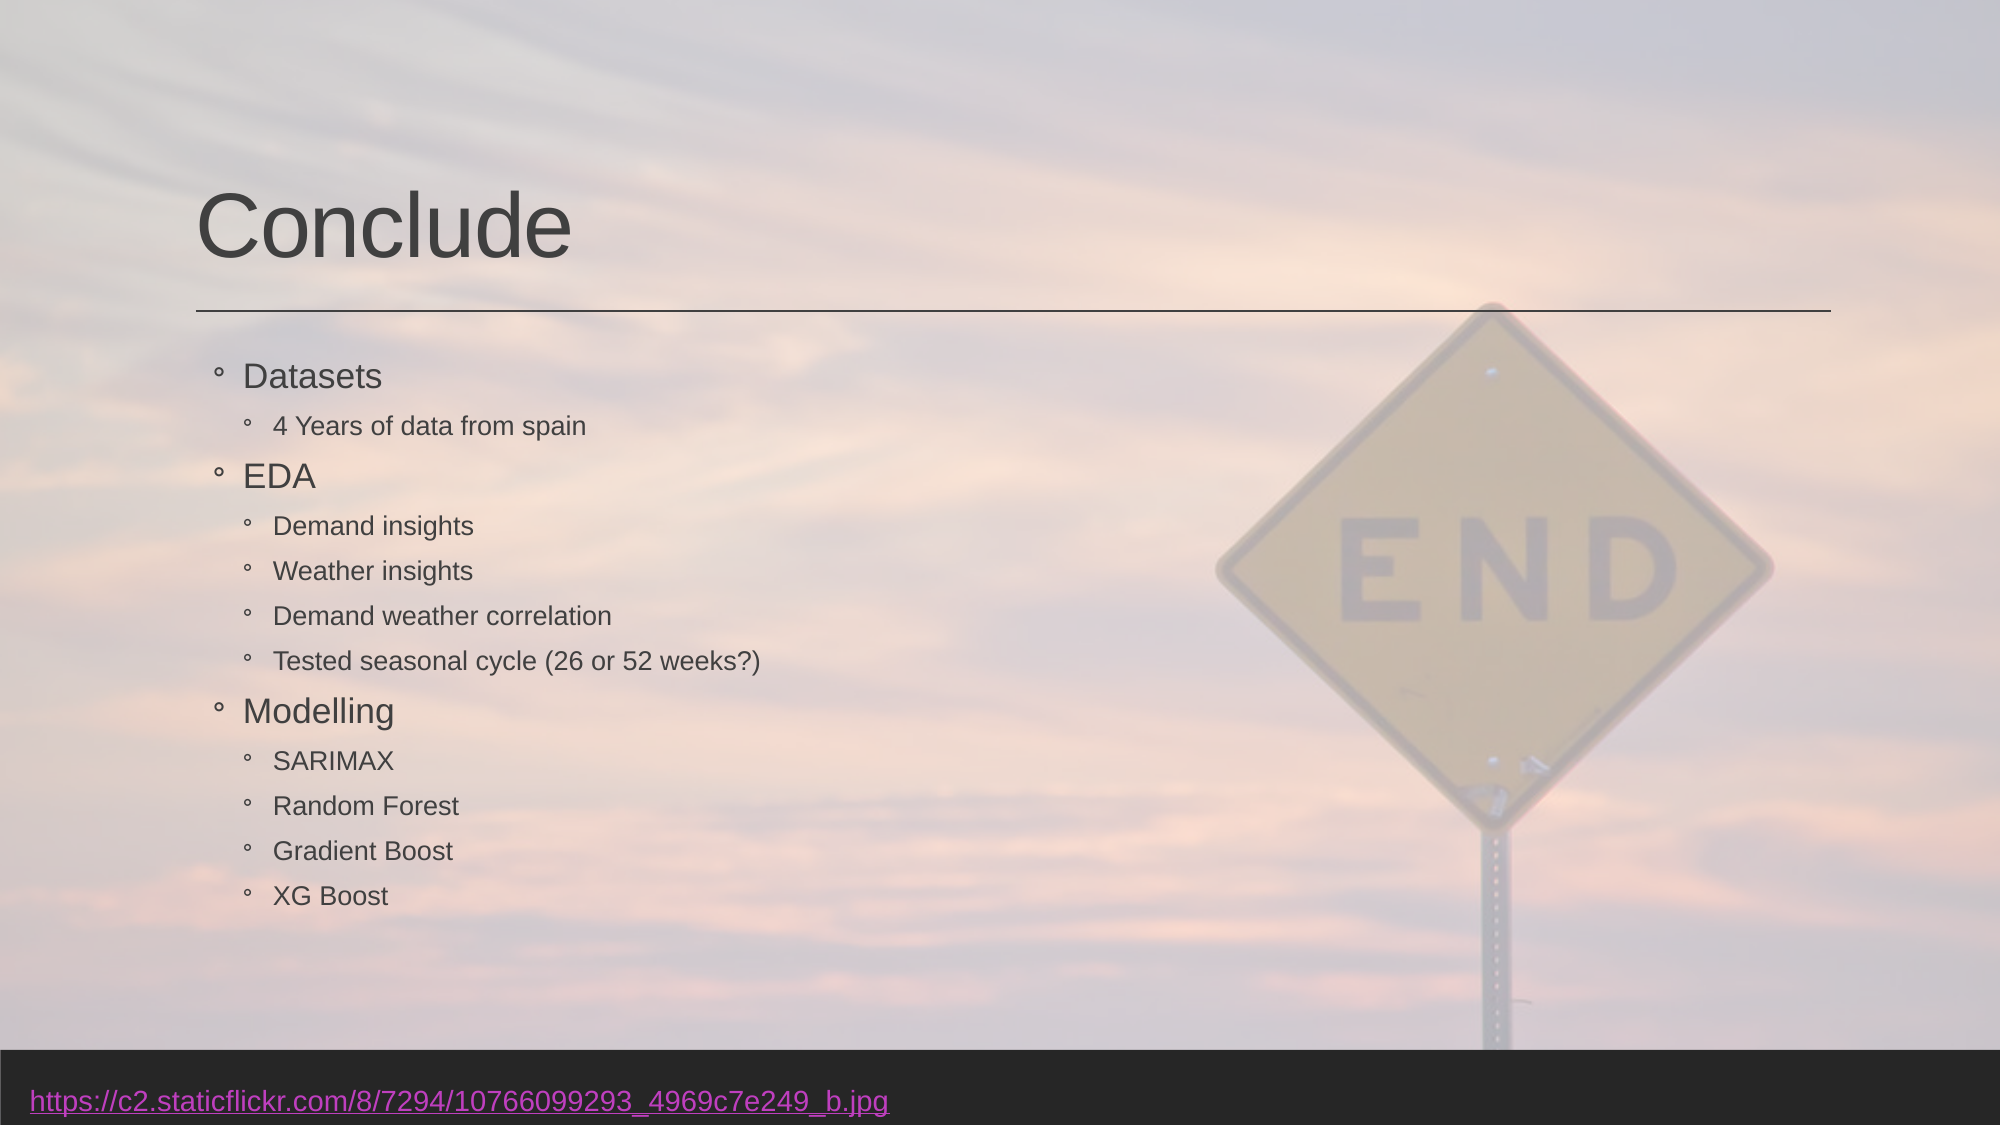

# Conclude
Datasets
4 Years of data from spain
EDA
Demand insights
Weather insights
Demand weather correlation
Tested seasonal cycle (26 or 52 weeks?)
Modelling
SARIMAX
Random Forest
Gradient Boost
XG Boost

https://c2.staticflickr.com/8/7294/10766099293_4969c7e249_b.jpg